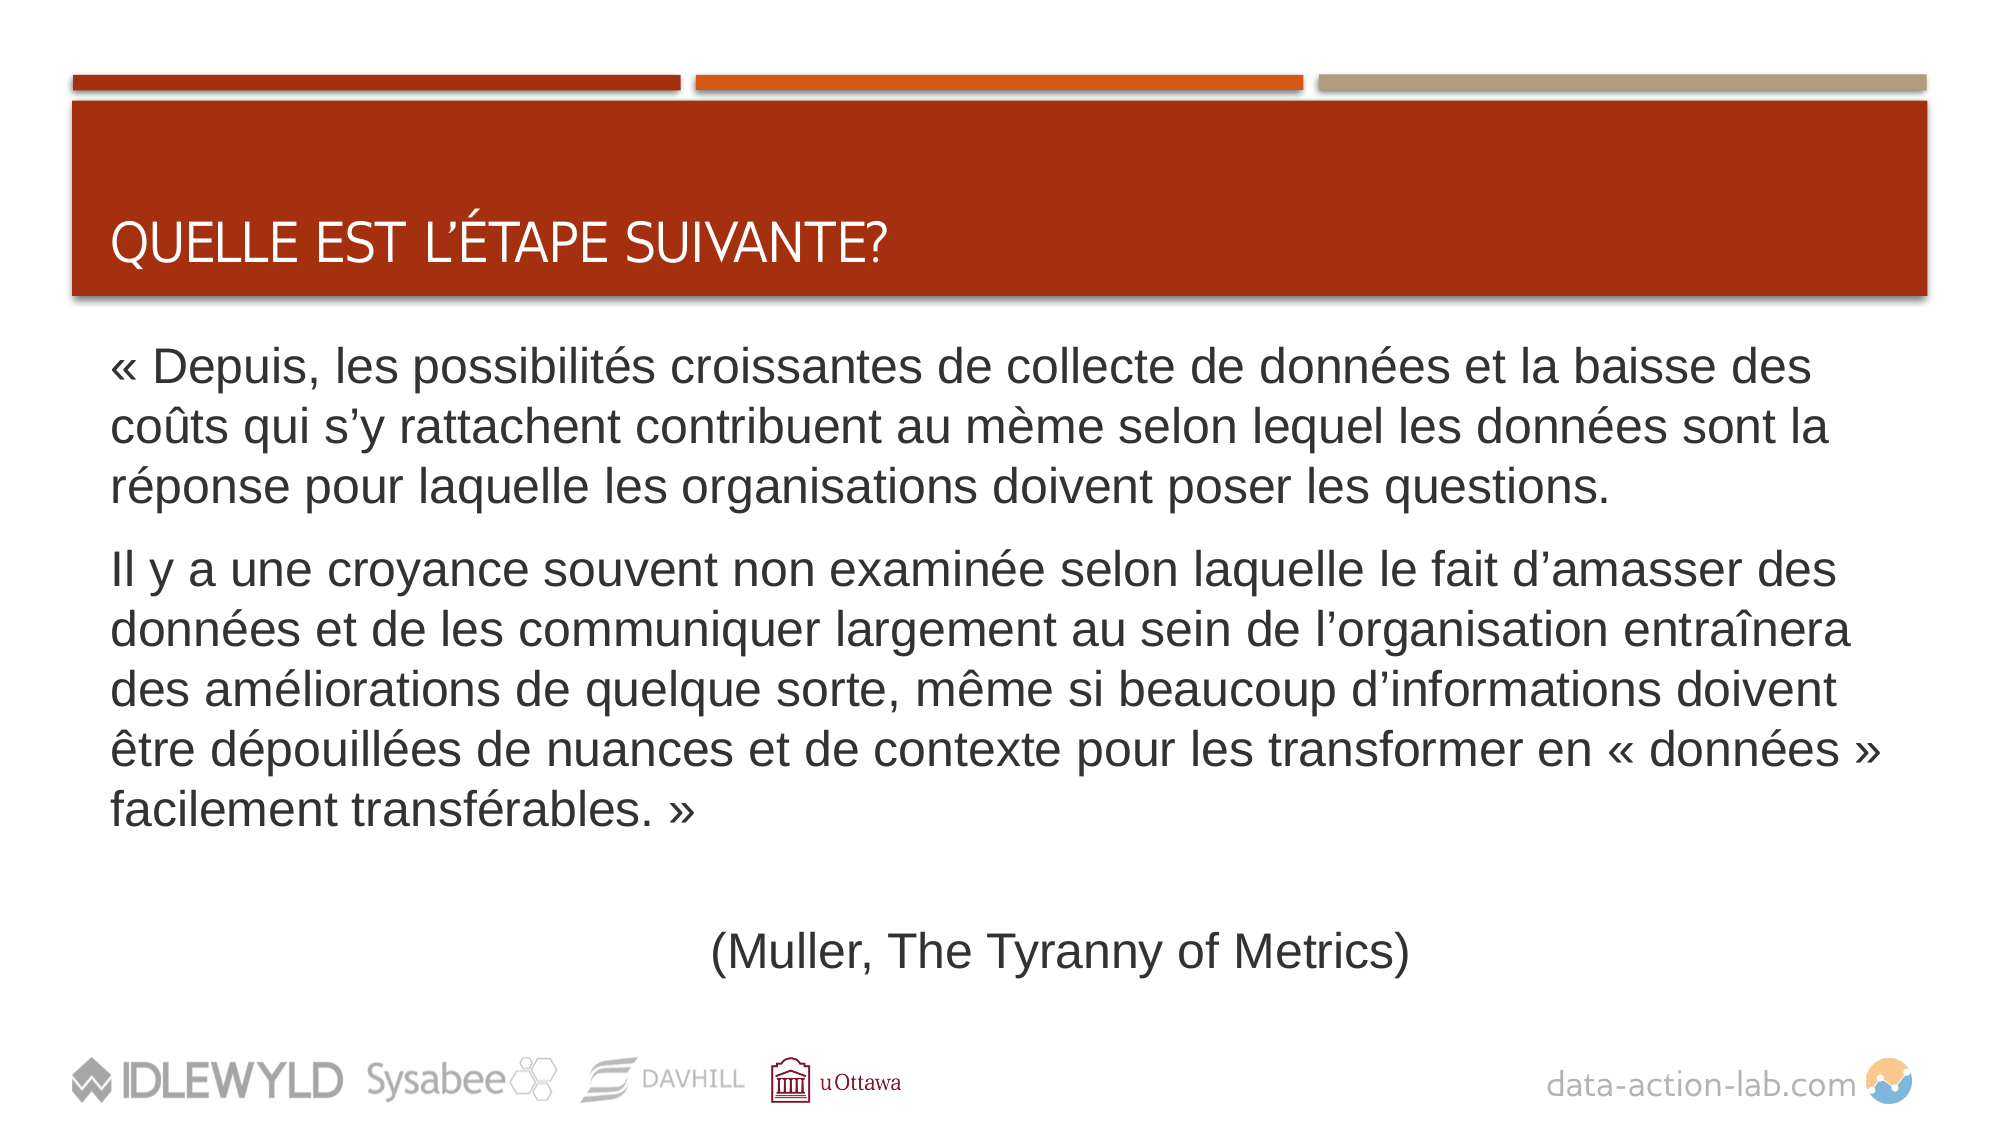

# Quelle est l’étape suivante?
« Depuis, les possibilités croissantes de collecte de données et la baisse des coûts qui s’y rattachent contribuent au mème selon lequel les données sont la réponse pour laquelle les organisations doivent poser les questions.
Il y a une croyance souvent non examinée selon laquelle le fait d’amasser des données et de les communiquer largement au sein de l’organisation entraînera des améliorations de quelque sorte, même si beaucoup d’informations doivent être dépouillées de nuances et de contexte pour les transformer en « données » facilement transférables. »
															(Muller, The Tyranny of Metrics)